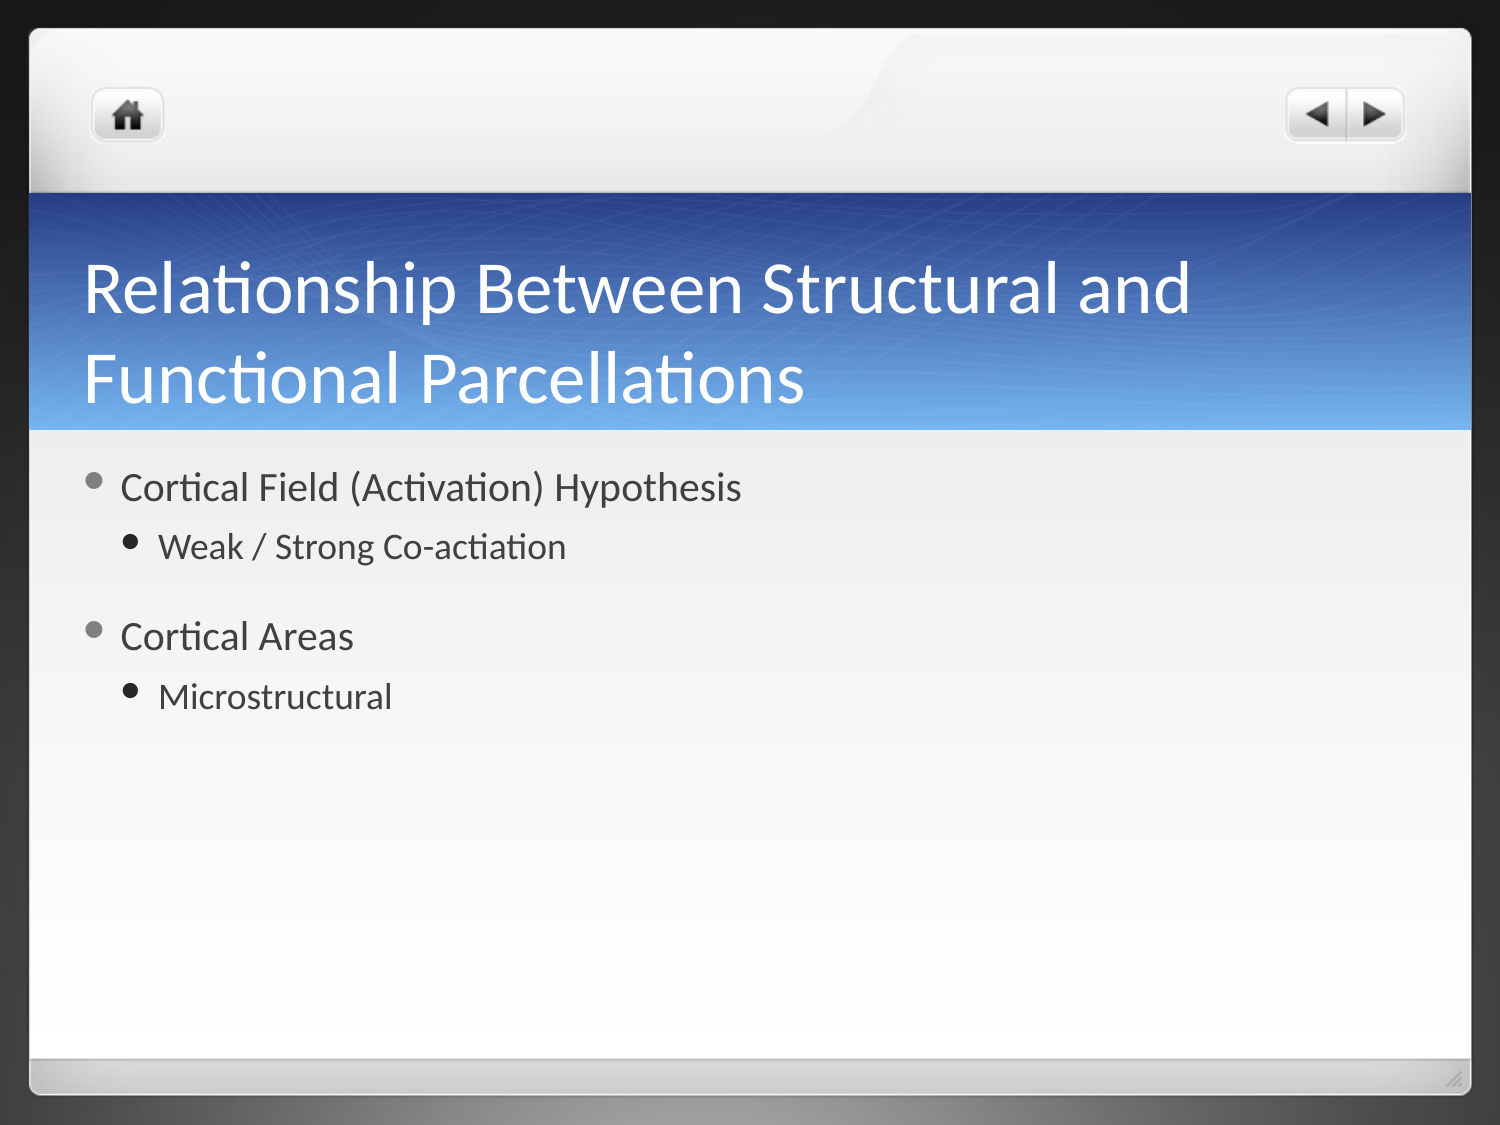

# Relationship Between Structural and Functional Parcellations
Cortical Field (Activation) Hypothesis
Weak / Strong Co-actiation
Cortical Areas
Microstructural